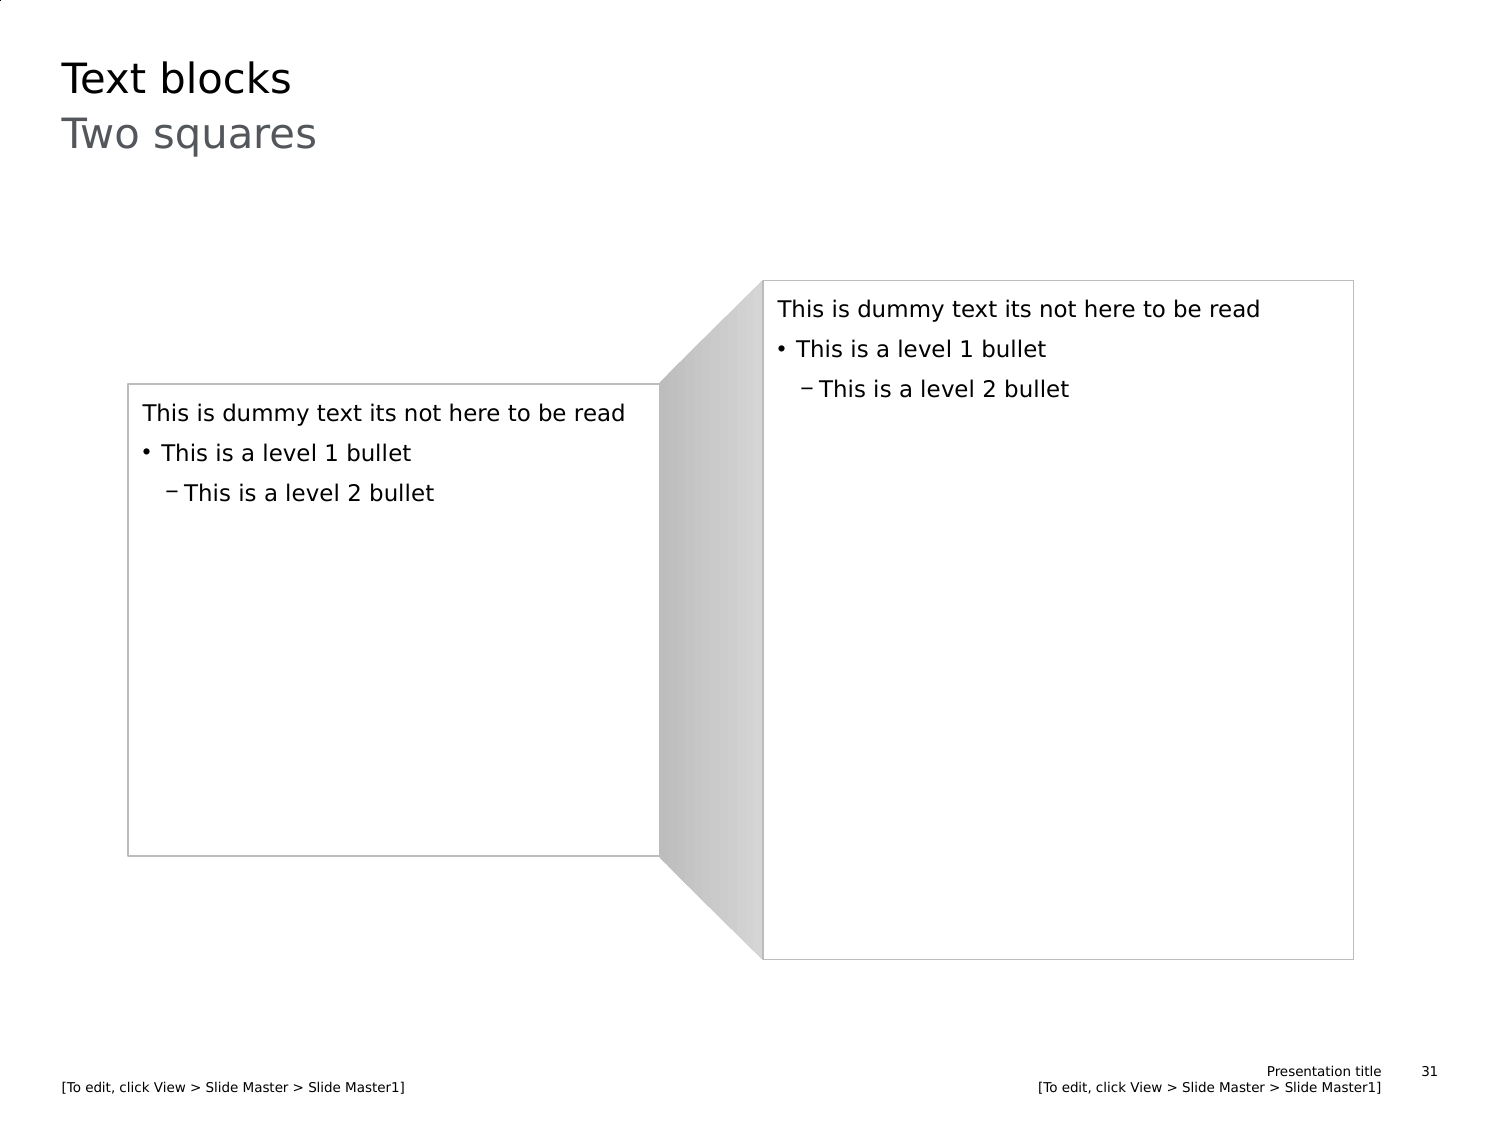

# Text blocks
Two squares
This is dummy text its not here to be read
This is a level 1 bullet
This is a level 2 bullet

This is dummy text its not here to be read
This is a level 1 bullet
This is a level 2 bullet